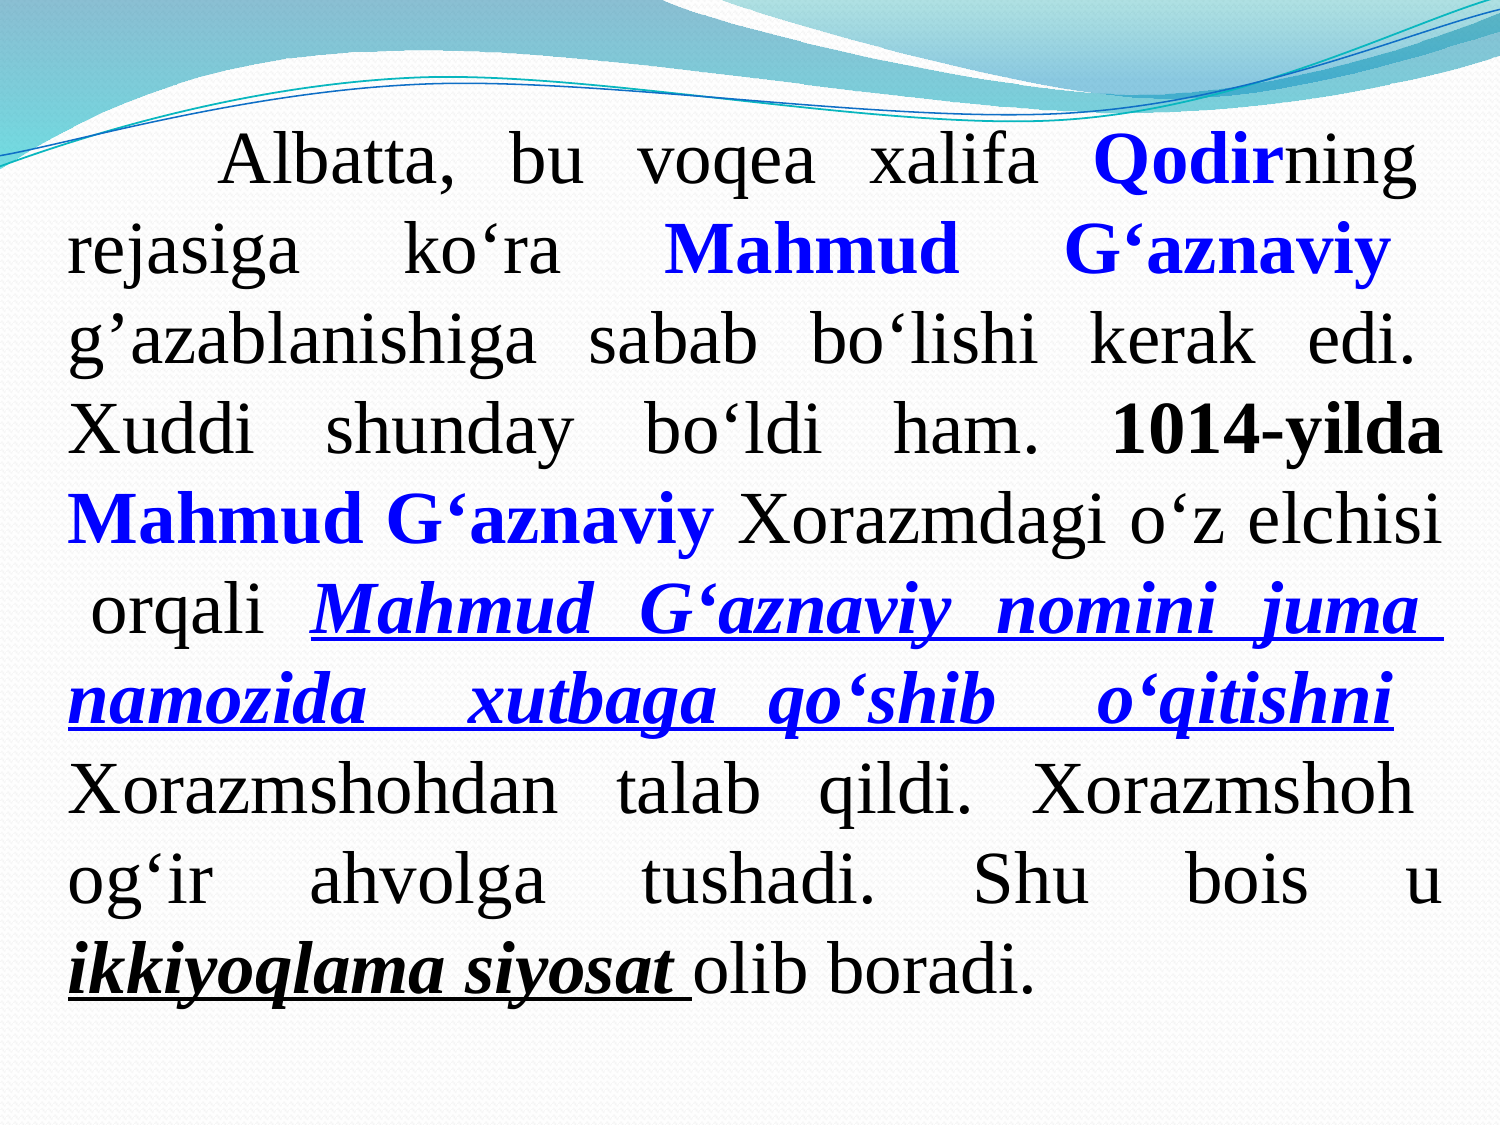

Albatta,  bu  voqea  xalifa  Qodirning  rejasiga  ko‘ra  Mahmud  G‘aznaviy  g’azablanishiga  sabab  bo‘lishi  kerak  edi.  Xuddi shunday bo‘ldi ham. 1014-yilda Mahmud G‘aznaviy Xorazmdagi o‘z elchisi  orqali  Mahmud  G‘aznaviy  nomini  juma  namozida  xutbaga qo‘shib  o‘qitishni  Xorazmshohdan  talab  qildi.  Xorazmshoh  og‘ir ahvolga tushadi. Shu bois u ikkiyoqlama siyosat olib boradi.